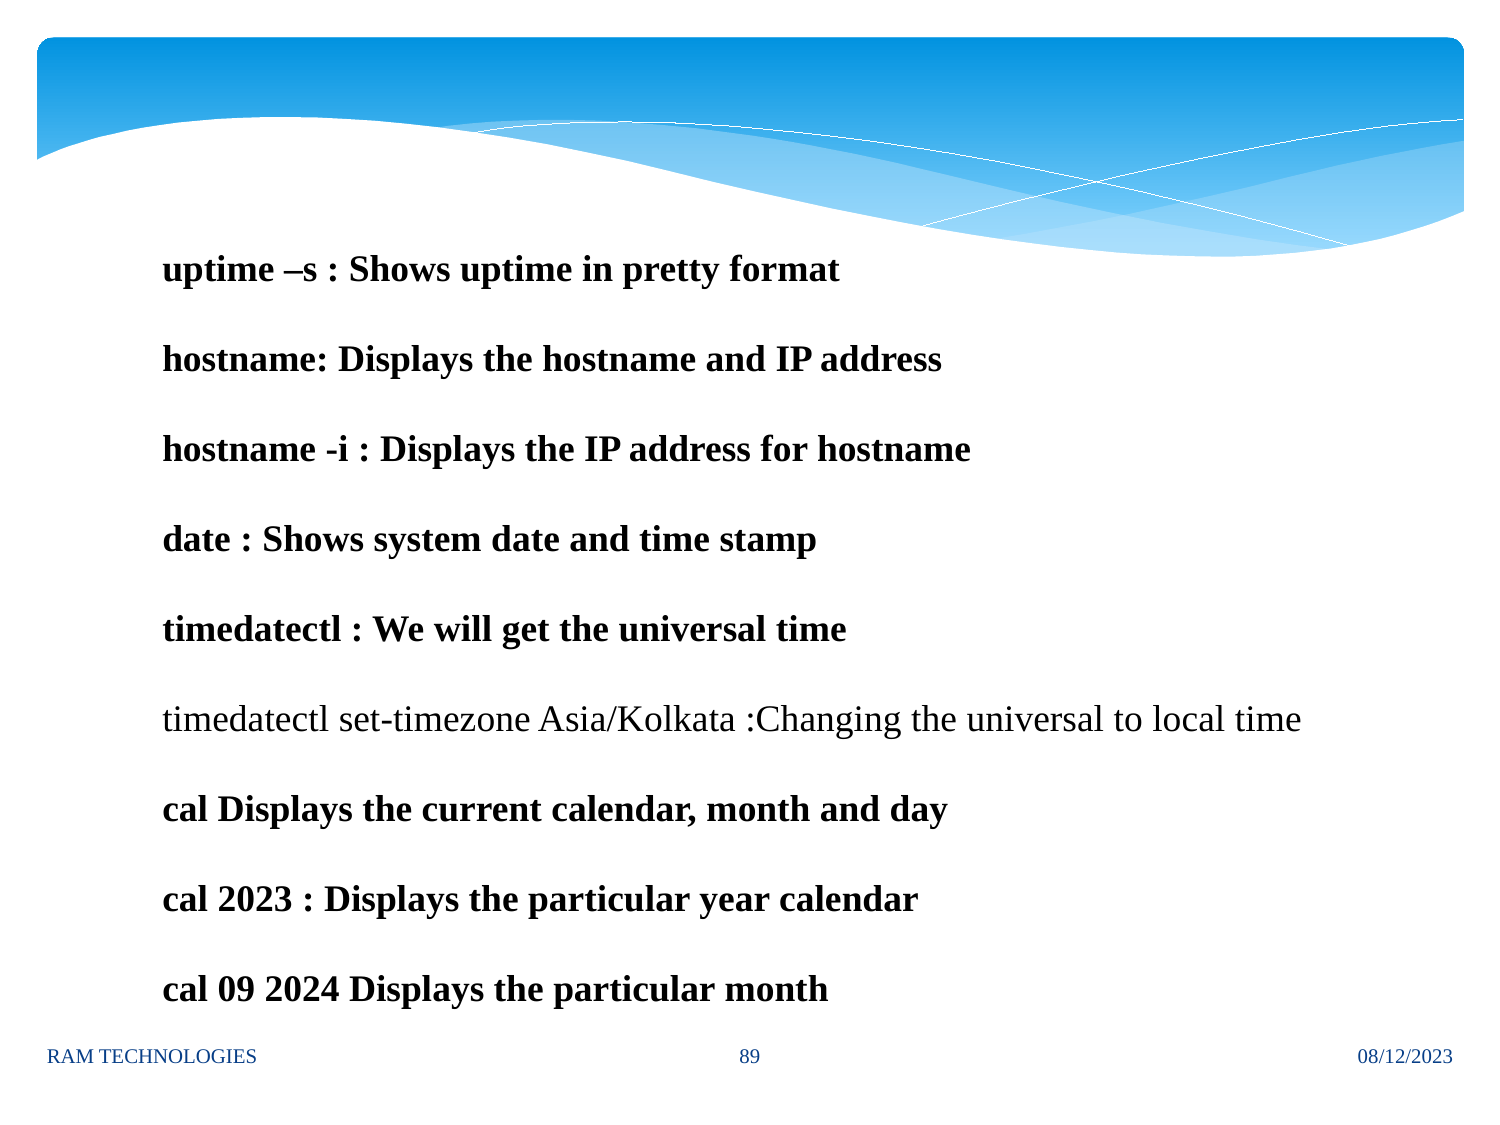

uptime –s : Shows uptime in pretty format

hostname: Displays the hostname and IP address

hostname -i : Displays the IP address for hostname

date : Shows system date and time stamp

timedatectl : We will get the universal time

timedatectl set-timezone Asia/Kolkata :Changing the universal to local time

cal Displays the current calendar, month and day

cal 2023 : Displays the particular year calendar

cal 09 2024 Displays the particular month
89
RAM TECHNOLOGIES
08/12/2023